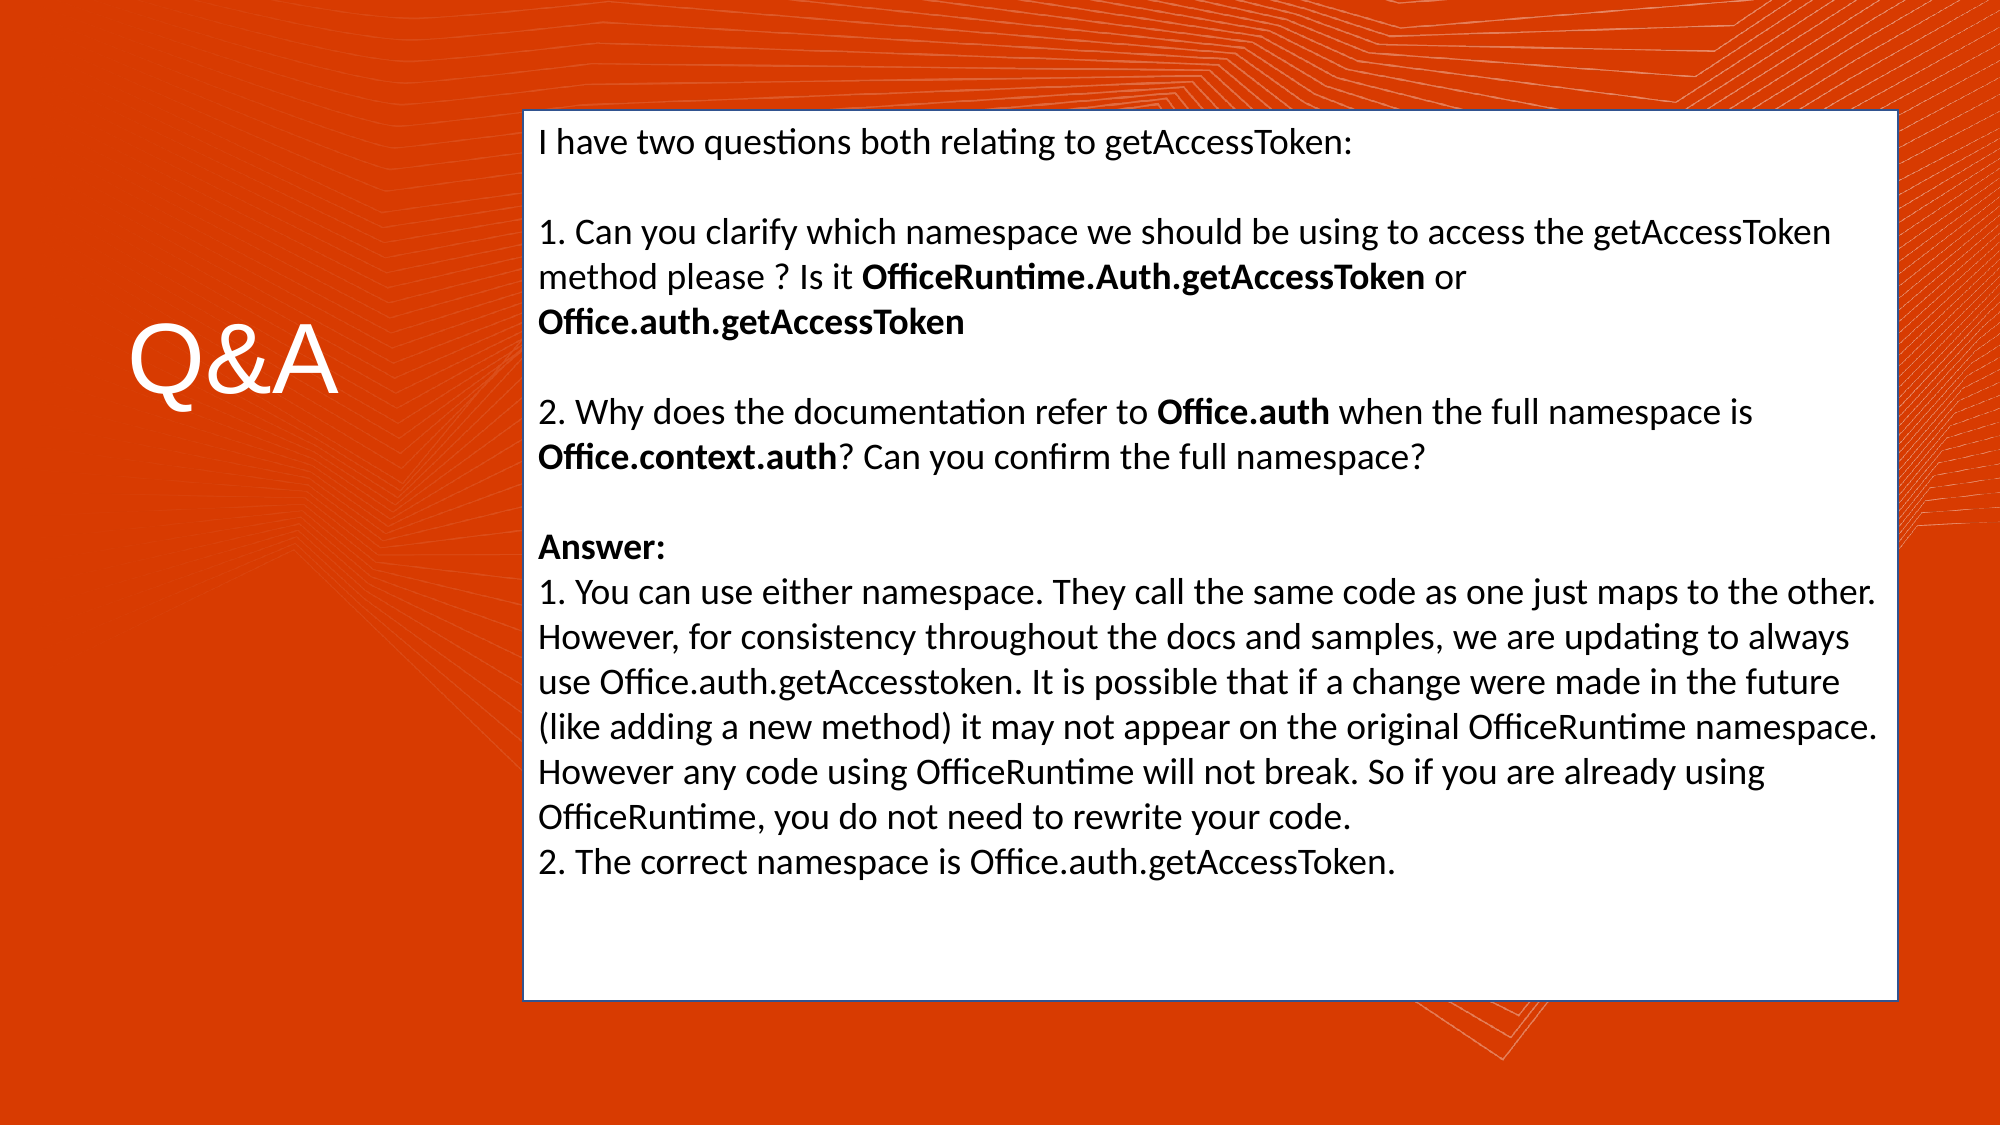

I have two questions both relating to getAccessToken:

1. Can you clarify which namespace we should be using to access the getAccessToken method please ? Is it OfficeRuntime.Auth.getAccessToken or Office.auth.getAccessToken

2. Why does the documentation refer to Office.auth when the full namespace is Office.context.auth? Can you confirm the full namespace?

Answer:
1. You can use either namespace. They call the same code as one just maps to the other. However, for consistency throughout the docs and samples, we are updating to always use Office.auth.getAccesstoken. It is possible that if a change were made in the future (like adding a new method) it may not appear on the original OfficeRuntime namespace. However any code using OfficeRuntime will not break. So if you are already using OfficeRuntime, you do not need to rewrite your code.
2. The correct namespace is Office.auth.getAccessToken.

Q&A